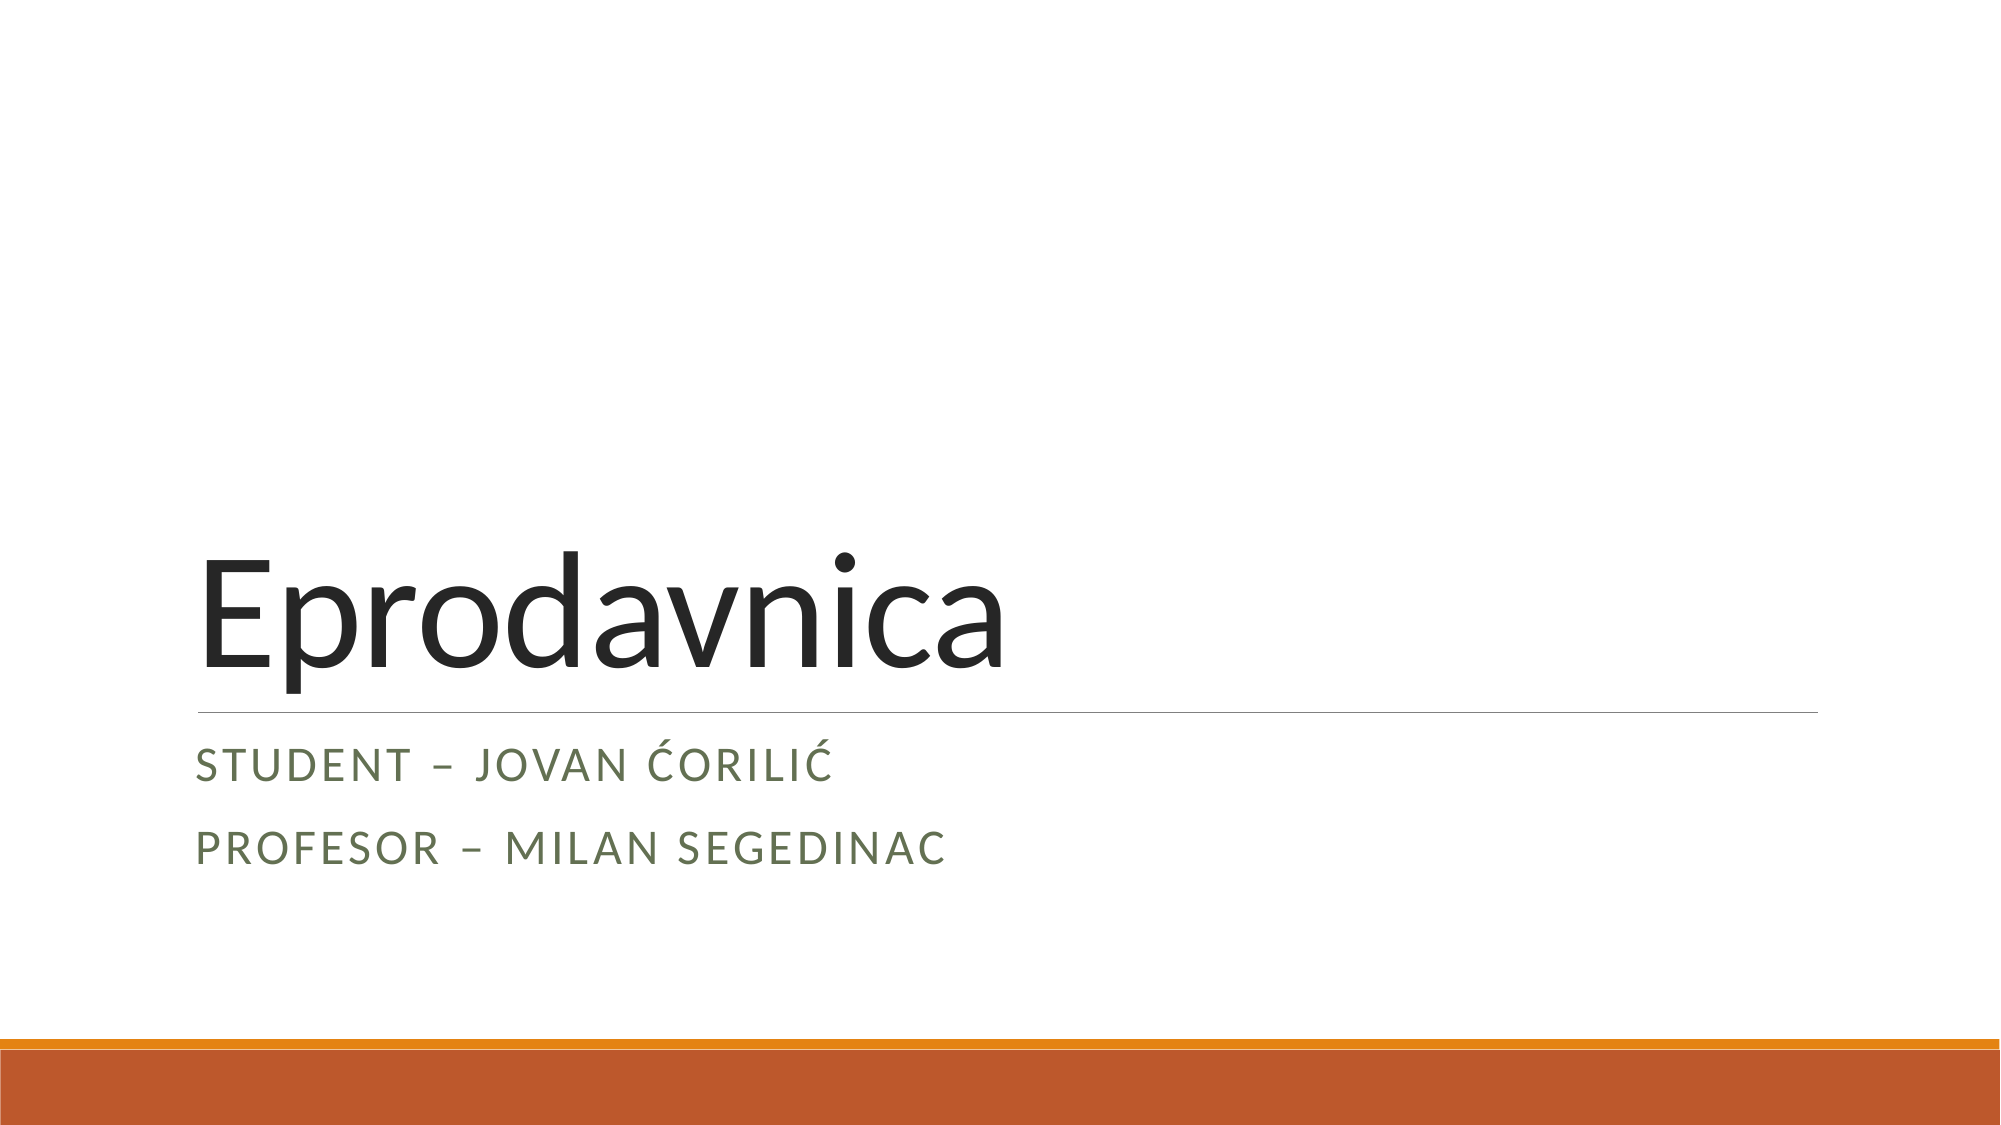

# Eprodavnica
Student – Jovan ćorilić
Profesor – milan segedinac